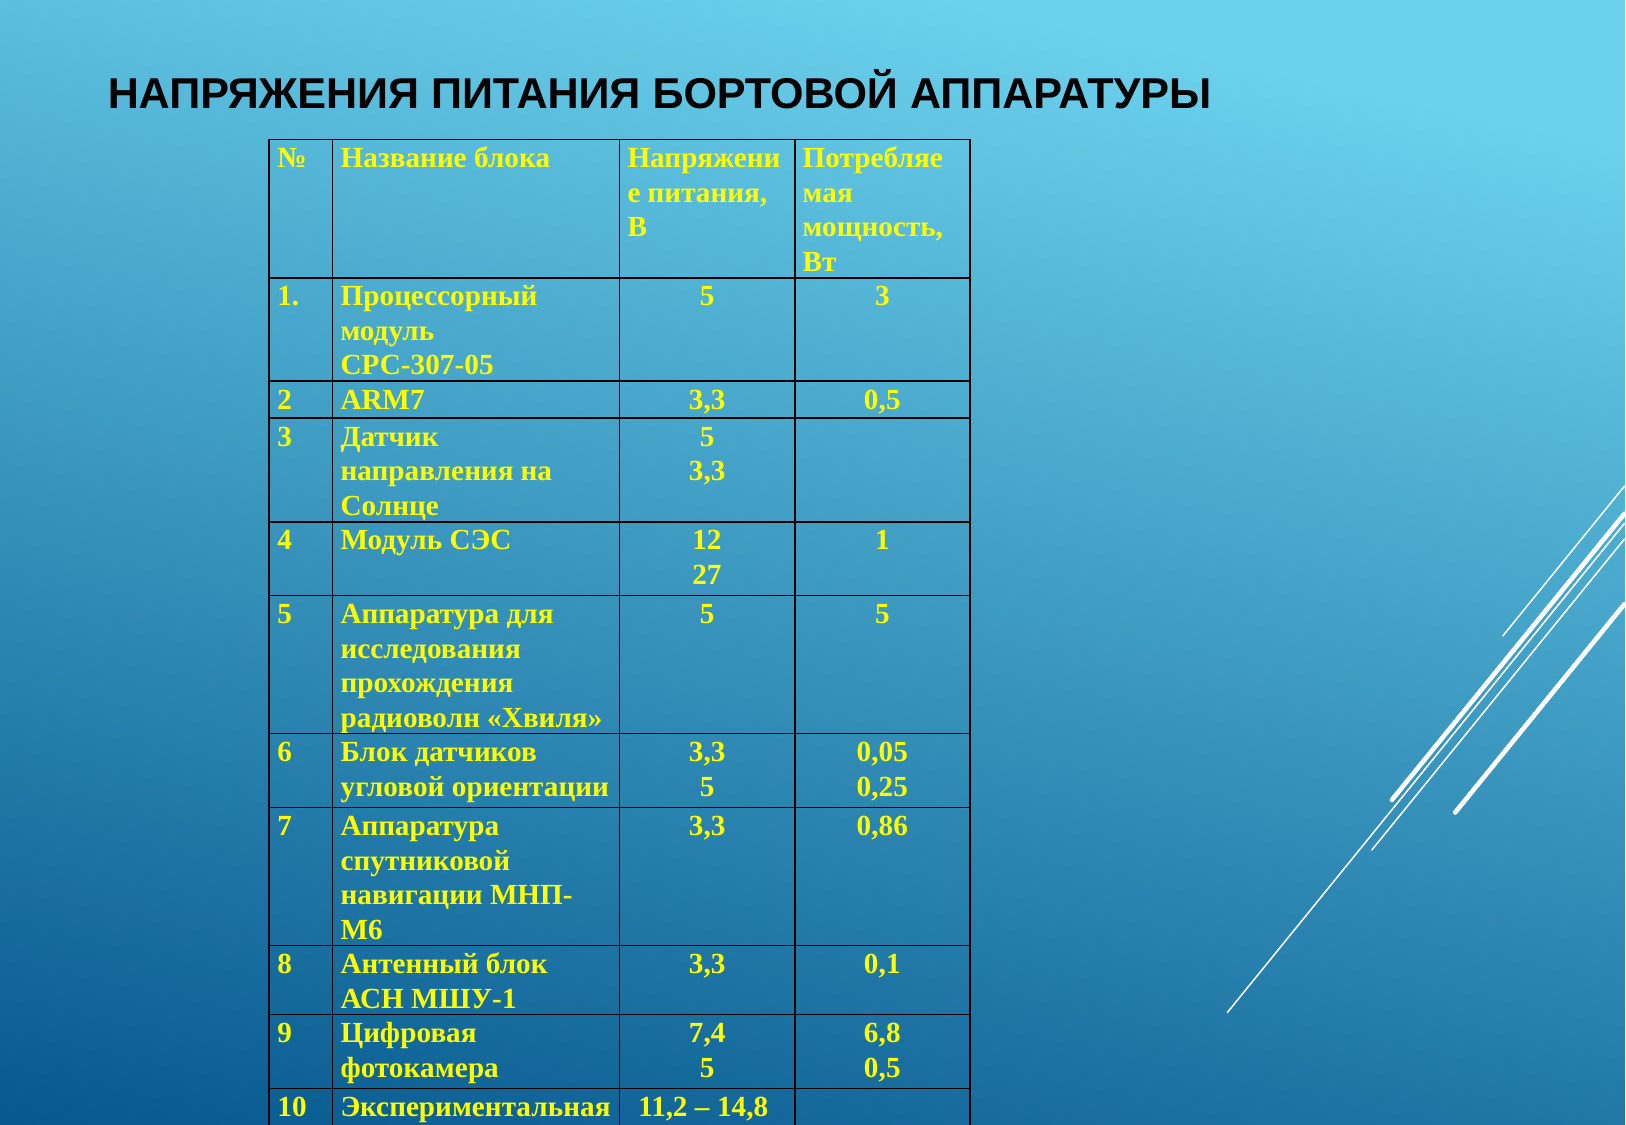

# Напряжения питания бортовой аппаратуры

| № | Название блока | Напряжение питания, В | Потребляемая мощность, Вт |
| --- | --- | --- | --- |
|  | Процессорный модуль СРС-307-05 | 5 | 3 |
| 2 | ARM7 | 3,3 | 0,5 |
| 3 | Датчик направления на Солнце | 5 3,3 |  |
| 4 | Модуль СЭС | 12 27 | 1 |
| 5 | Аппаратура для исследования прохождения радиоволн «Хвиля» | 5 | 5 |
| 6 | Блок датчиков угловой ориентации | 3,3 5 | 0,05 0,25 |
| 7 | Аппаратура спутниковой навигации МНП-М6 | 3,3 | 0,86 |
| 8 | Антенный блок АСН МШУ-1 | 3,3 | 0,1 |
| 9 | Цифровая фотокамера | 7,4 5 | 6,8 0,5 |
| 10 | Экспериментальная СБ | 11,2 – 14,8 |  |
| 11 | Оптическая система «Горизонт» | 5 | 3 |